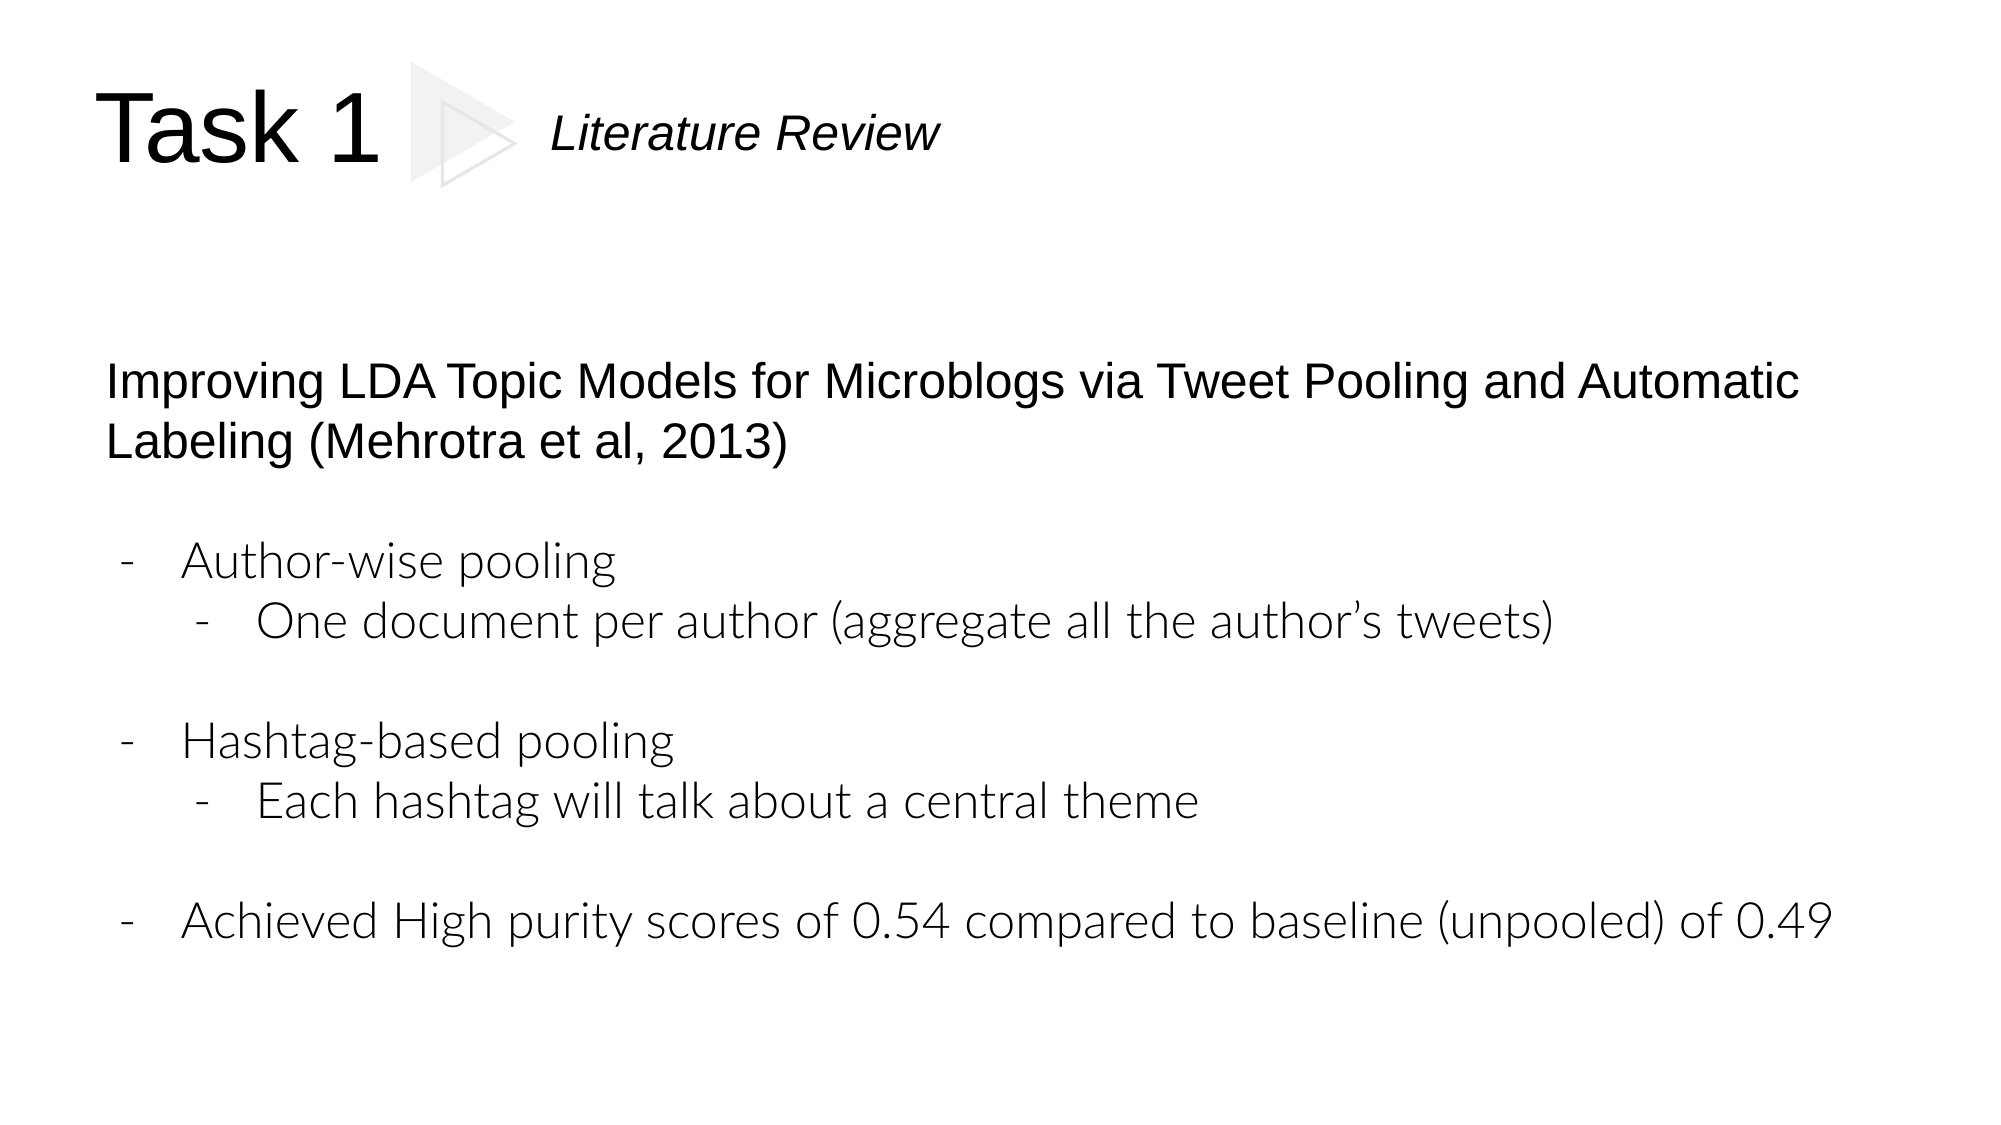

Task 1

Literature Review

Improving LDA Topic Models for Microblogs via Tweet Pooling and Automatic Labeling (Mehrotra et al, 2013)

Author-wise pooling
One document per author (aggregate all the author’s tweets)

Hashtag-based pooling
Each hashtag will talk about a central theme

Achieved High purity scores of 0.54 compared to baseline (unpooled) of 0.49